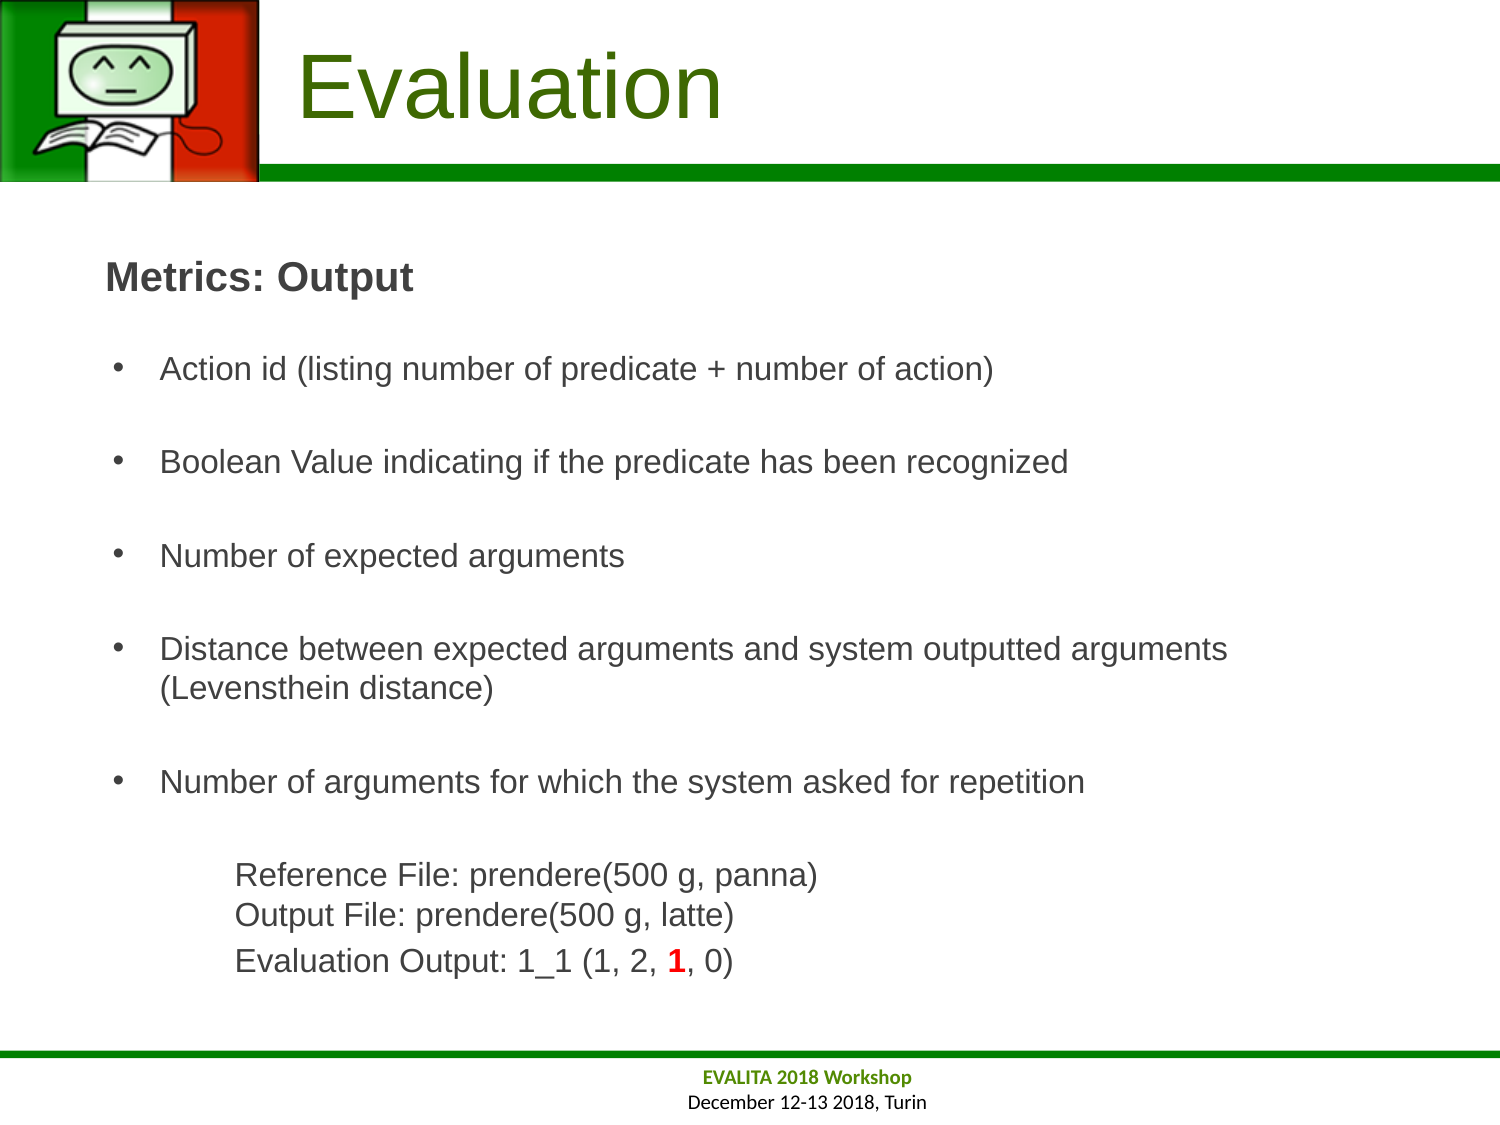

# Evaluation
Metrics: Output
Action id (listing number of predicate + number of action)

Boolean Value indicating if the predicate has been recognized

Number of expected arguments

Distance between expected arguments and system outputted arguments (Levensthein distance)

Number of arguments for which the system asked for repetition

Reference File: prendere(500 g, panna)
Output File: prendere(500 g, latte)
Evaluation Output: 1_1 (1, 2, 1, 0)